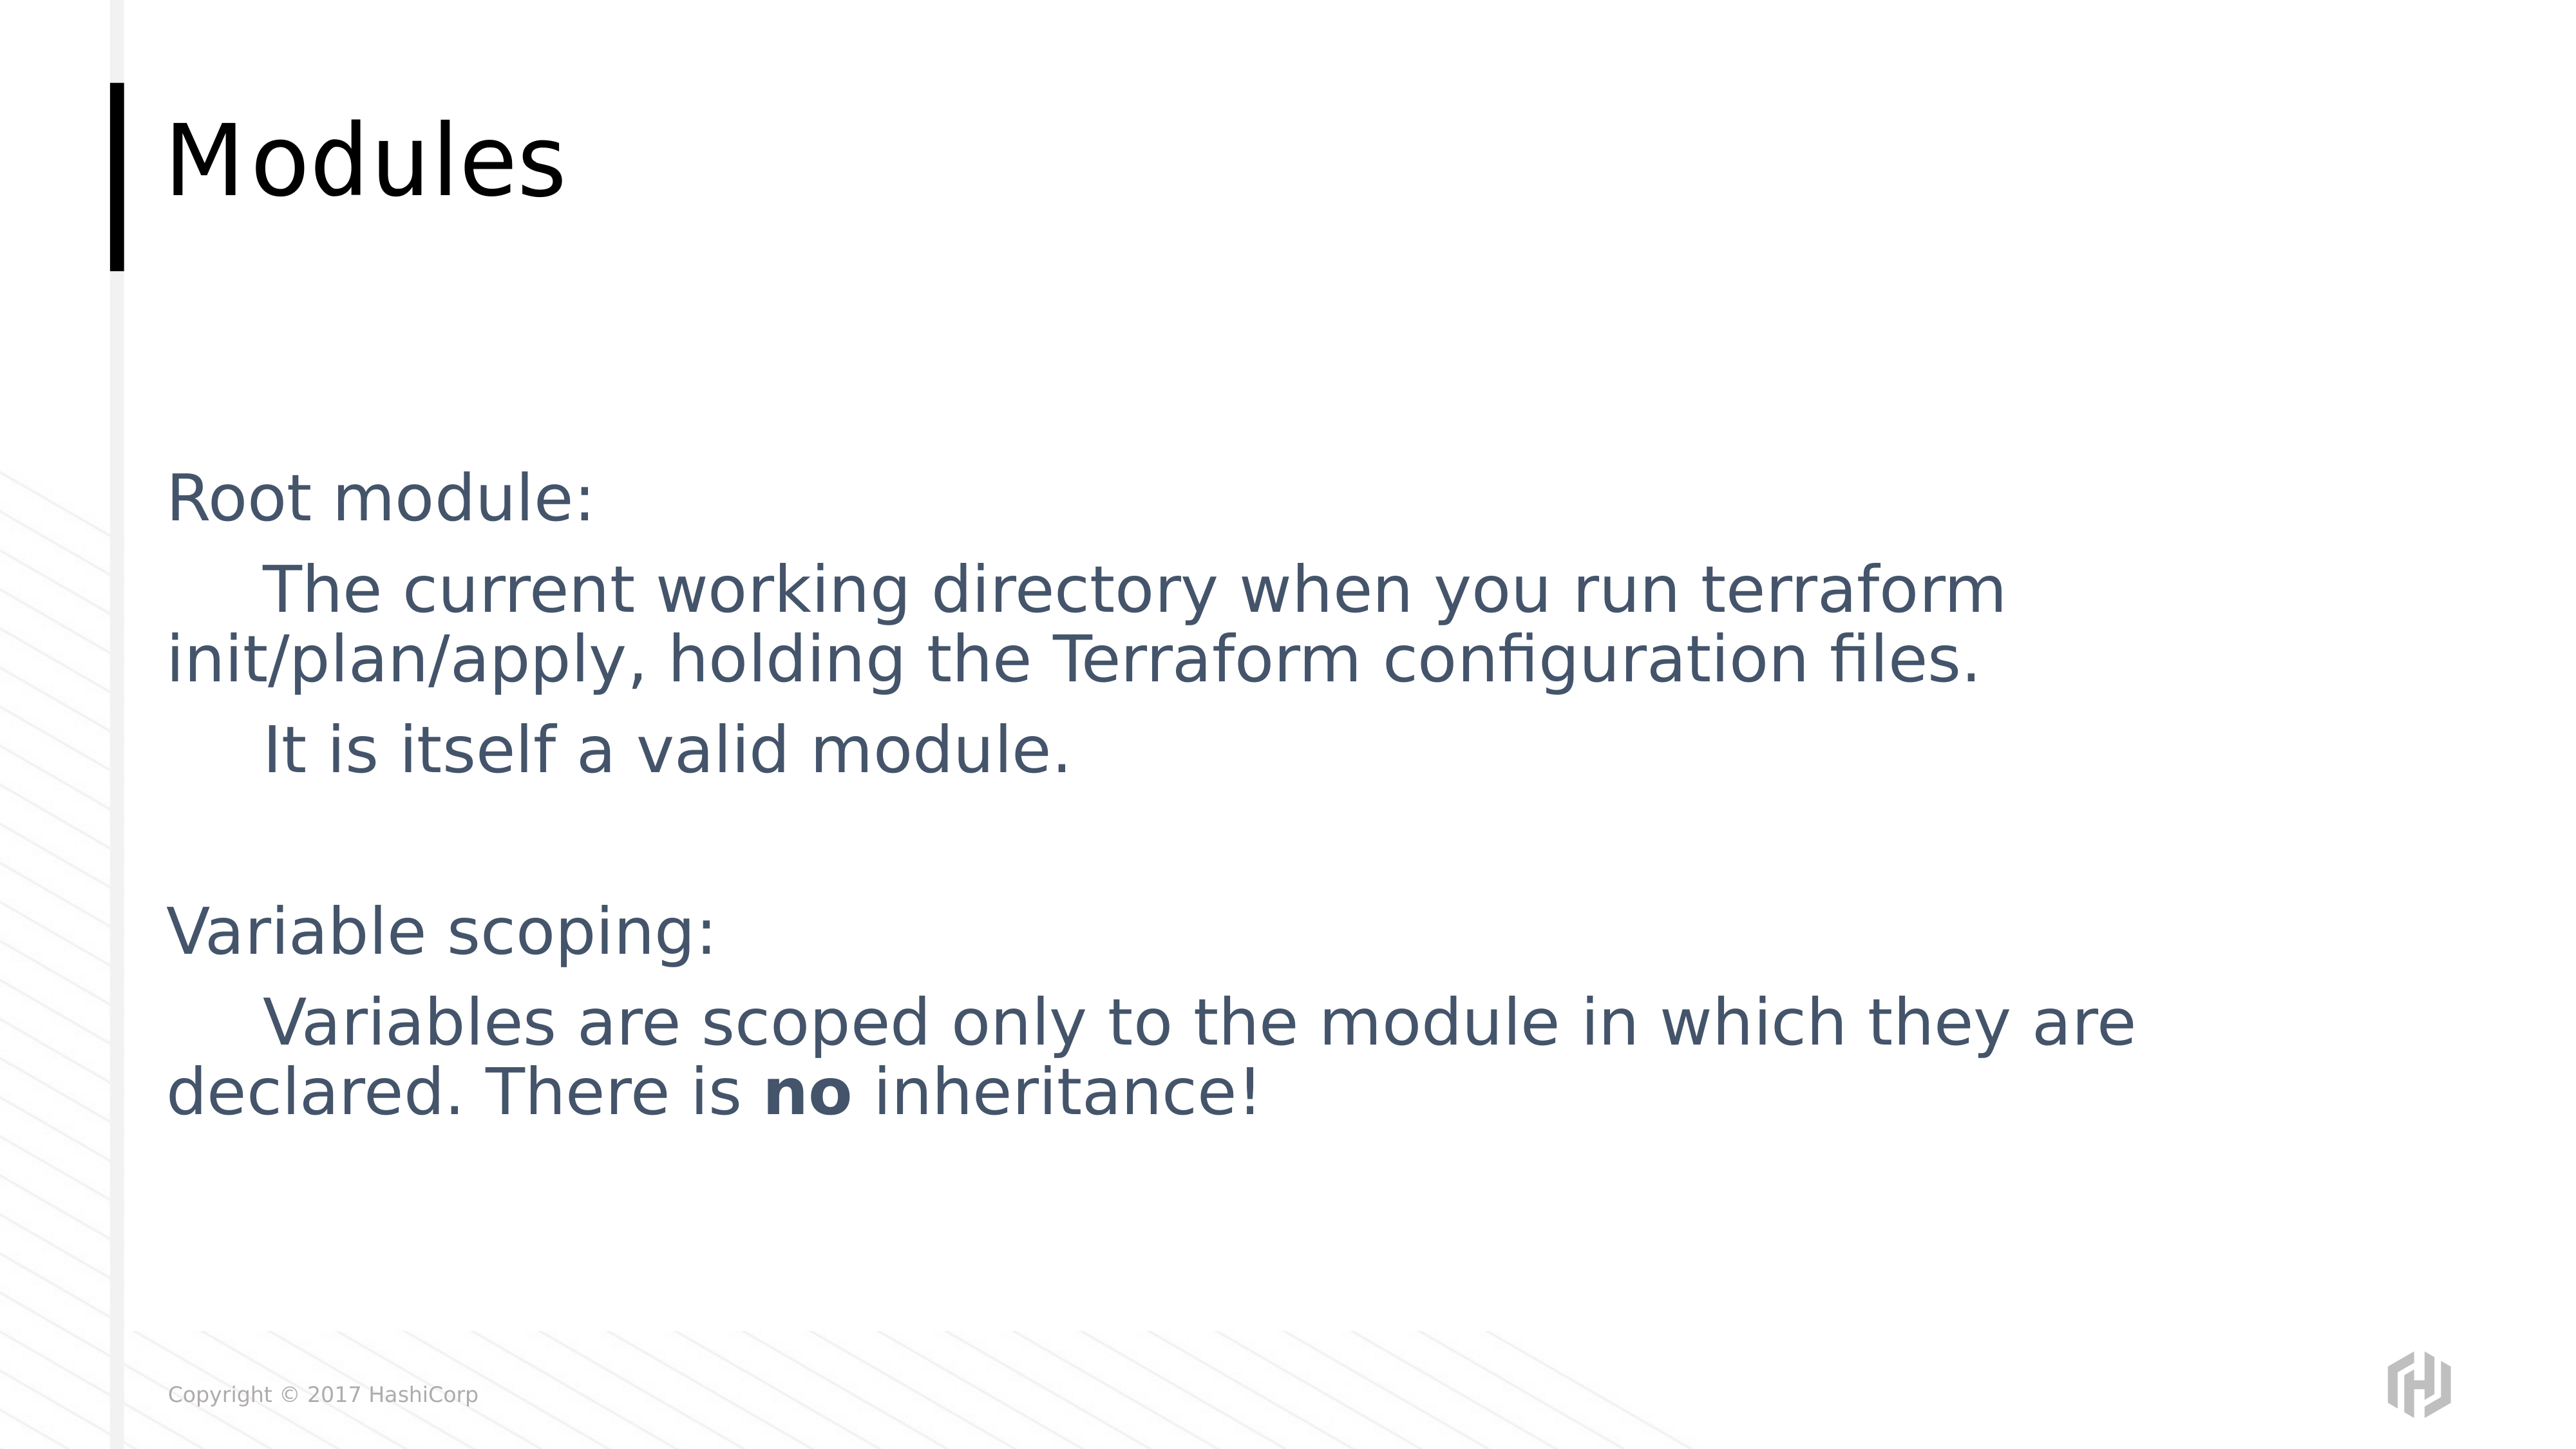

# Modules

Root module:
	The current working directory when you run terraform 	init/plan/apply, holding the Terraform configuration files.
	It is itself a valid module.

Variable scoping:
	Variables are scoped only to the module in which they are 	declared. There is no inheritance!